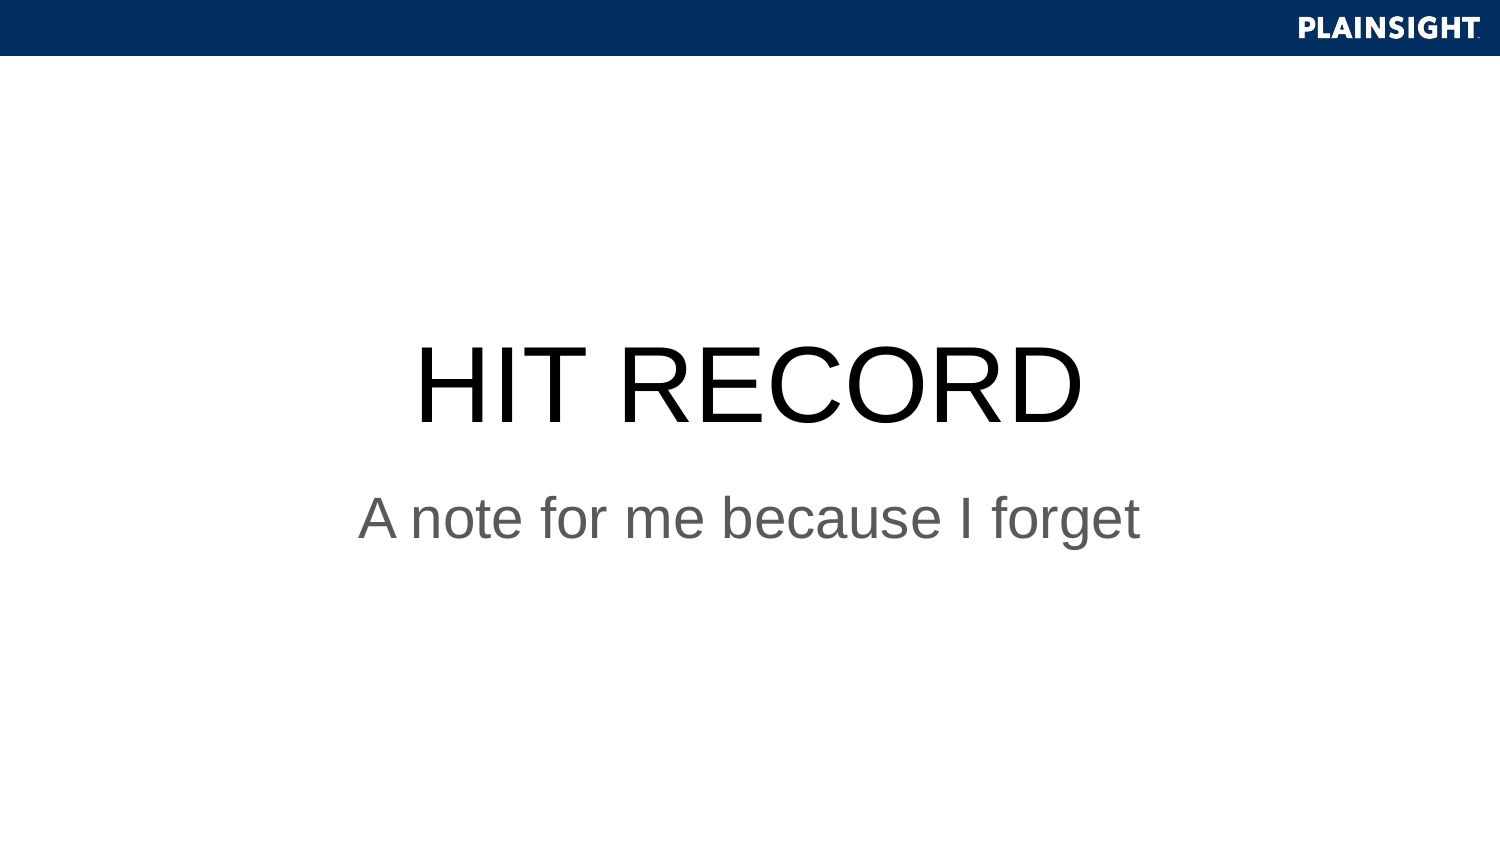

# HIT RECORD
A note for me because I forget